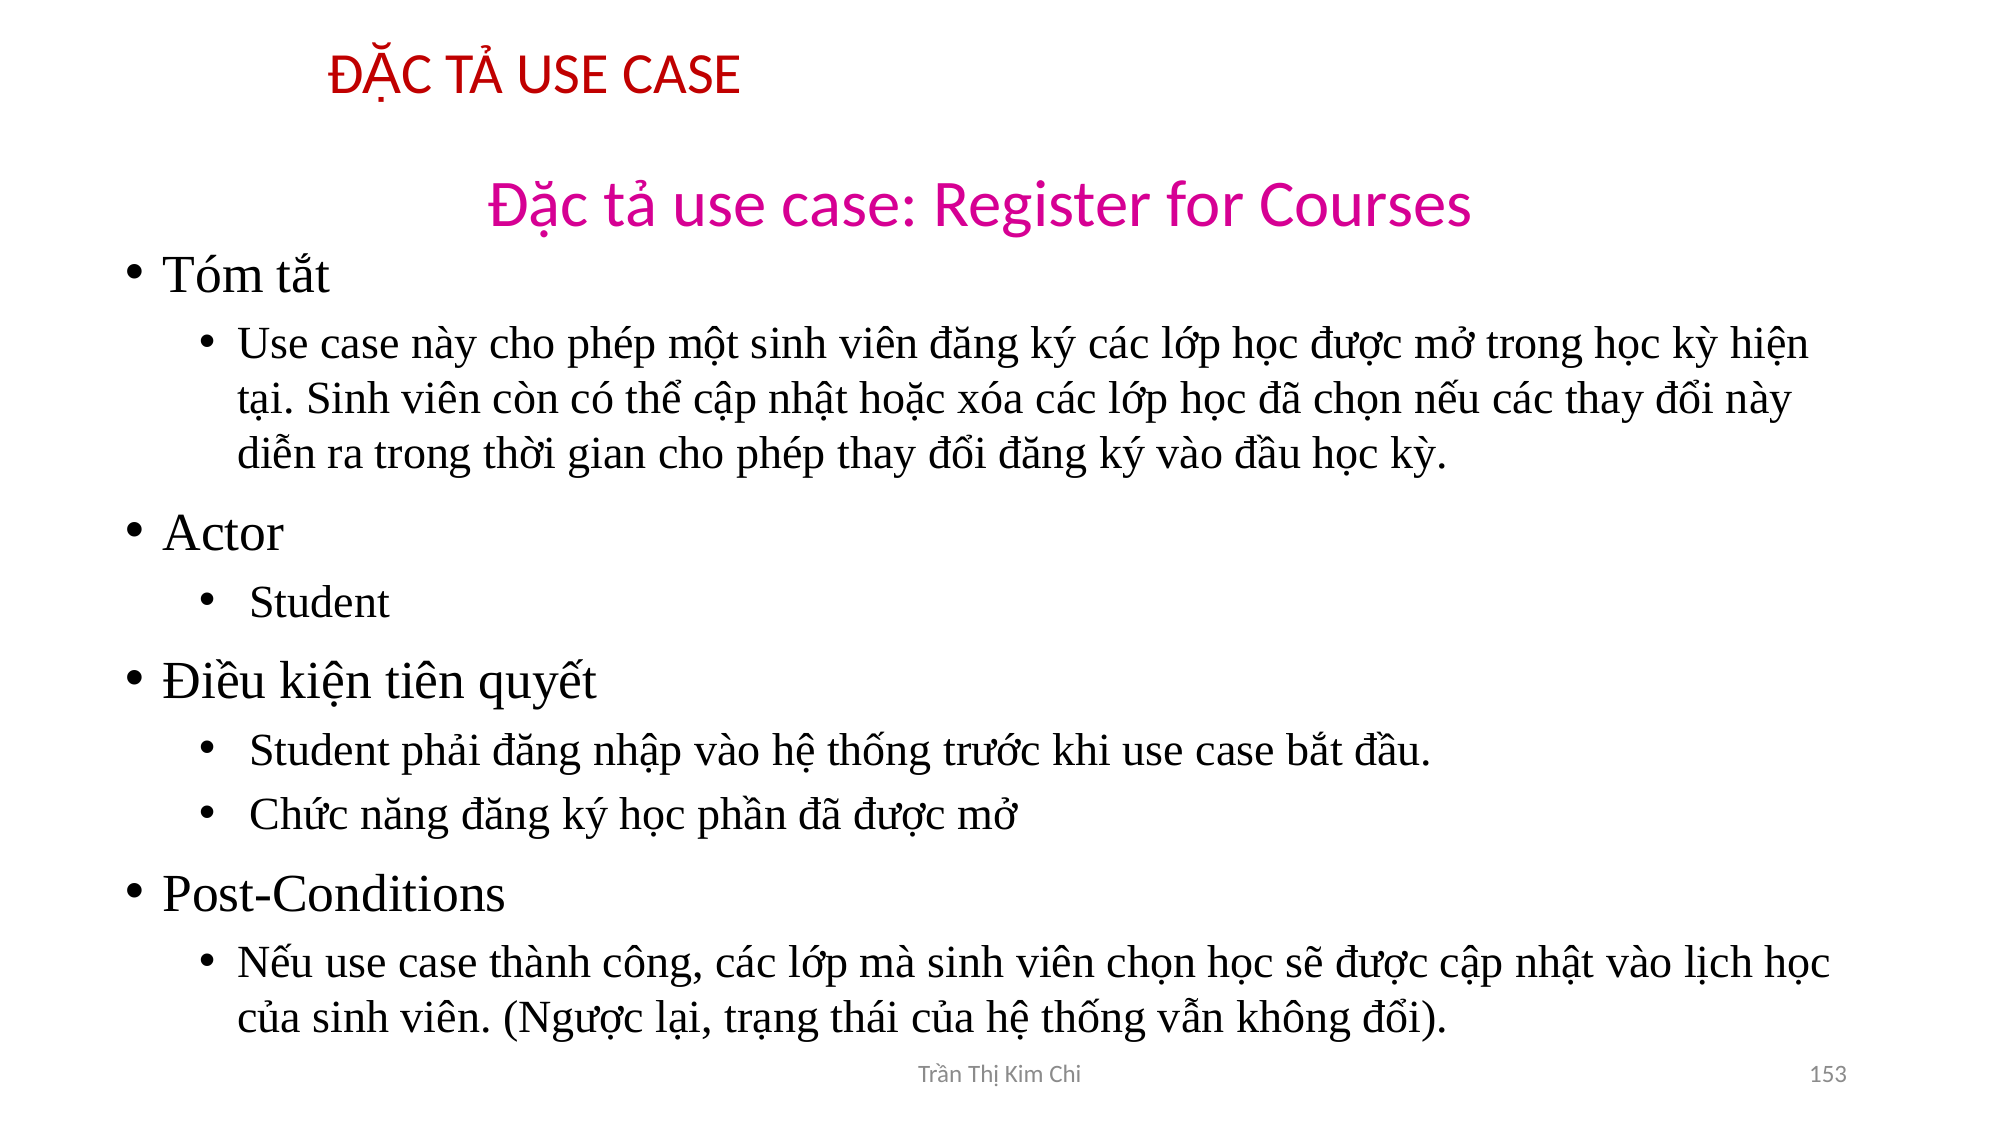

# ĐẶC TẢ USE CASE
Đặc tả use case: Register for Courses
Tóm tắt
Use case này cho phép một sinh viên đăng ký các lớp học được mở trong học kỳ hiện tại. Sinh viên còn có thể cập nhật hoặc xóa các lớp học đã chọn nếu các thay đổi này diễn ra trong thời gian cho phép thay đổi đăng ký vào đầu học kỳ.
Actor
Student
Điều kiện tiên quyết
Student phải đăng nhập vào hệ thống trước khi use case bắt đầu.
Chức năng đăng ký học phần đã được mở
Post-Conditions
Nếu use case thành công, các lớp mà sinh viên chọn học sẽ được cập nhật vào lịch học của sinh viên. (Ngược lại, trạng thái của hệ thống vẫn không đổi).
Trần Thị Kim Chi
153